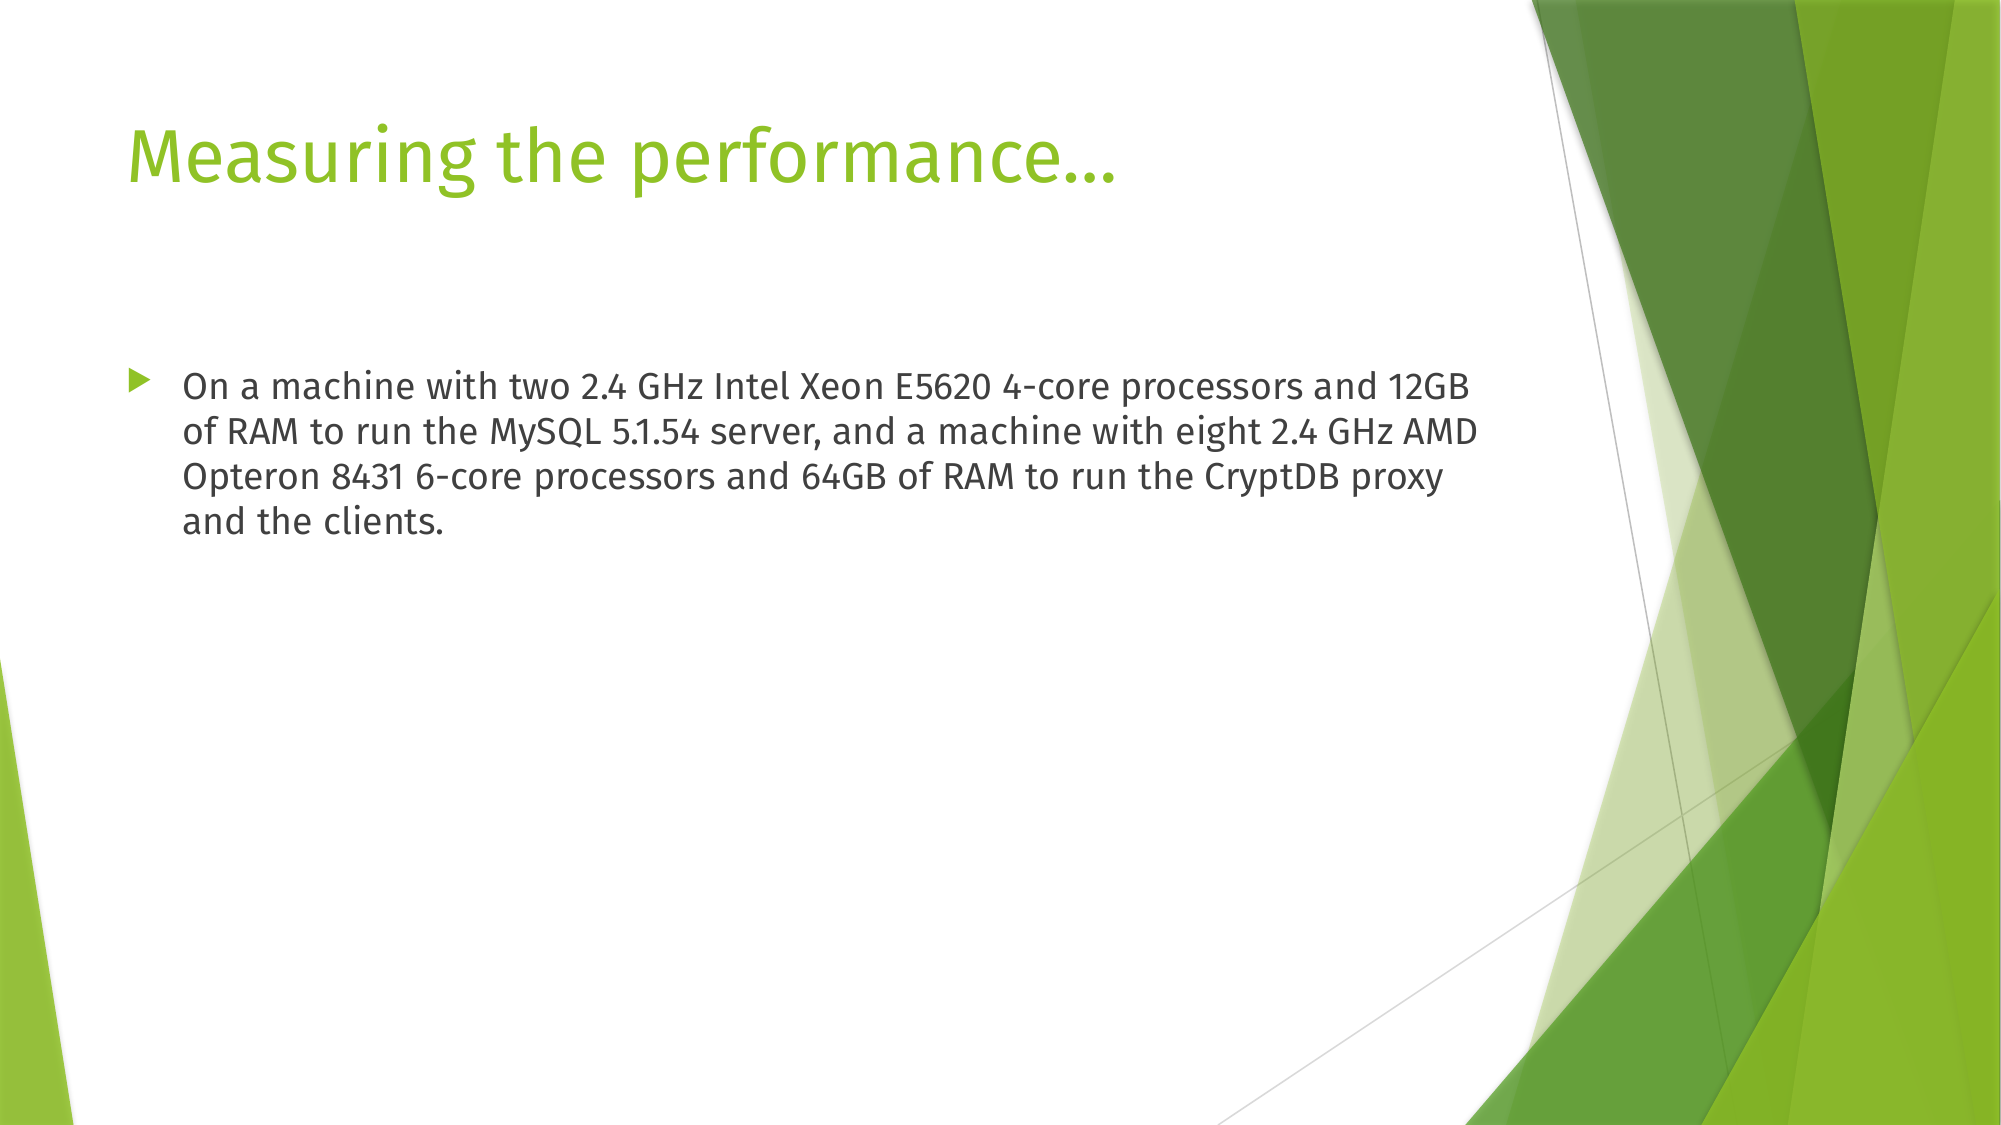

# Measuring the performance…
On a machine with two 2.4 GHz Intel Xeon E5620 4-core processors and 12GB of RAM to run the MySQL 5.1.54 server, and a machine with eight 2.4 GHz AMD Opteron 8431 6-core processors and 64GB of RAM to run the CryptDB proxy and the clients.